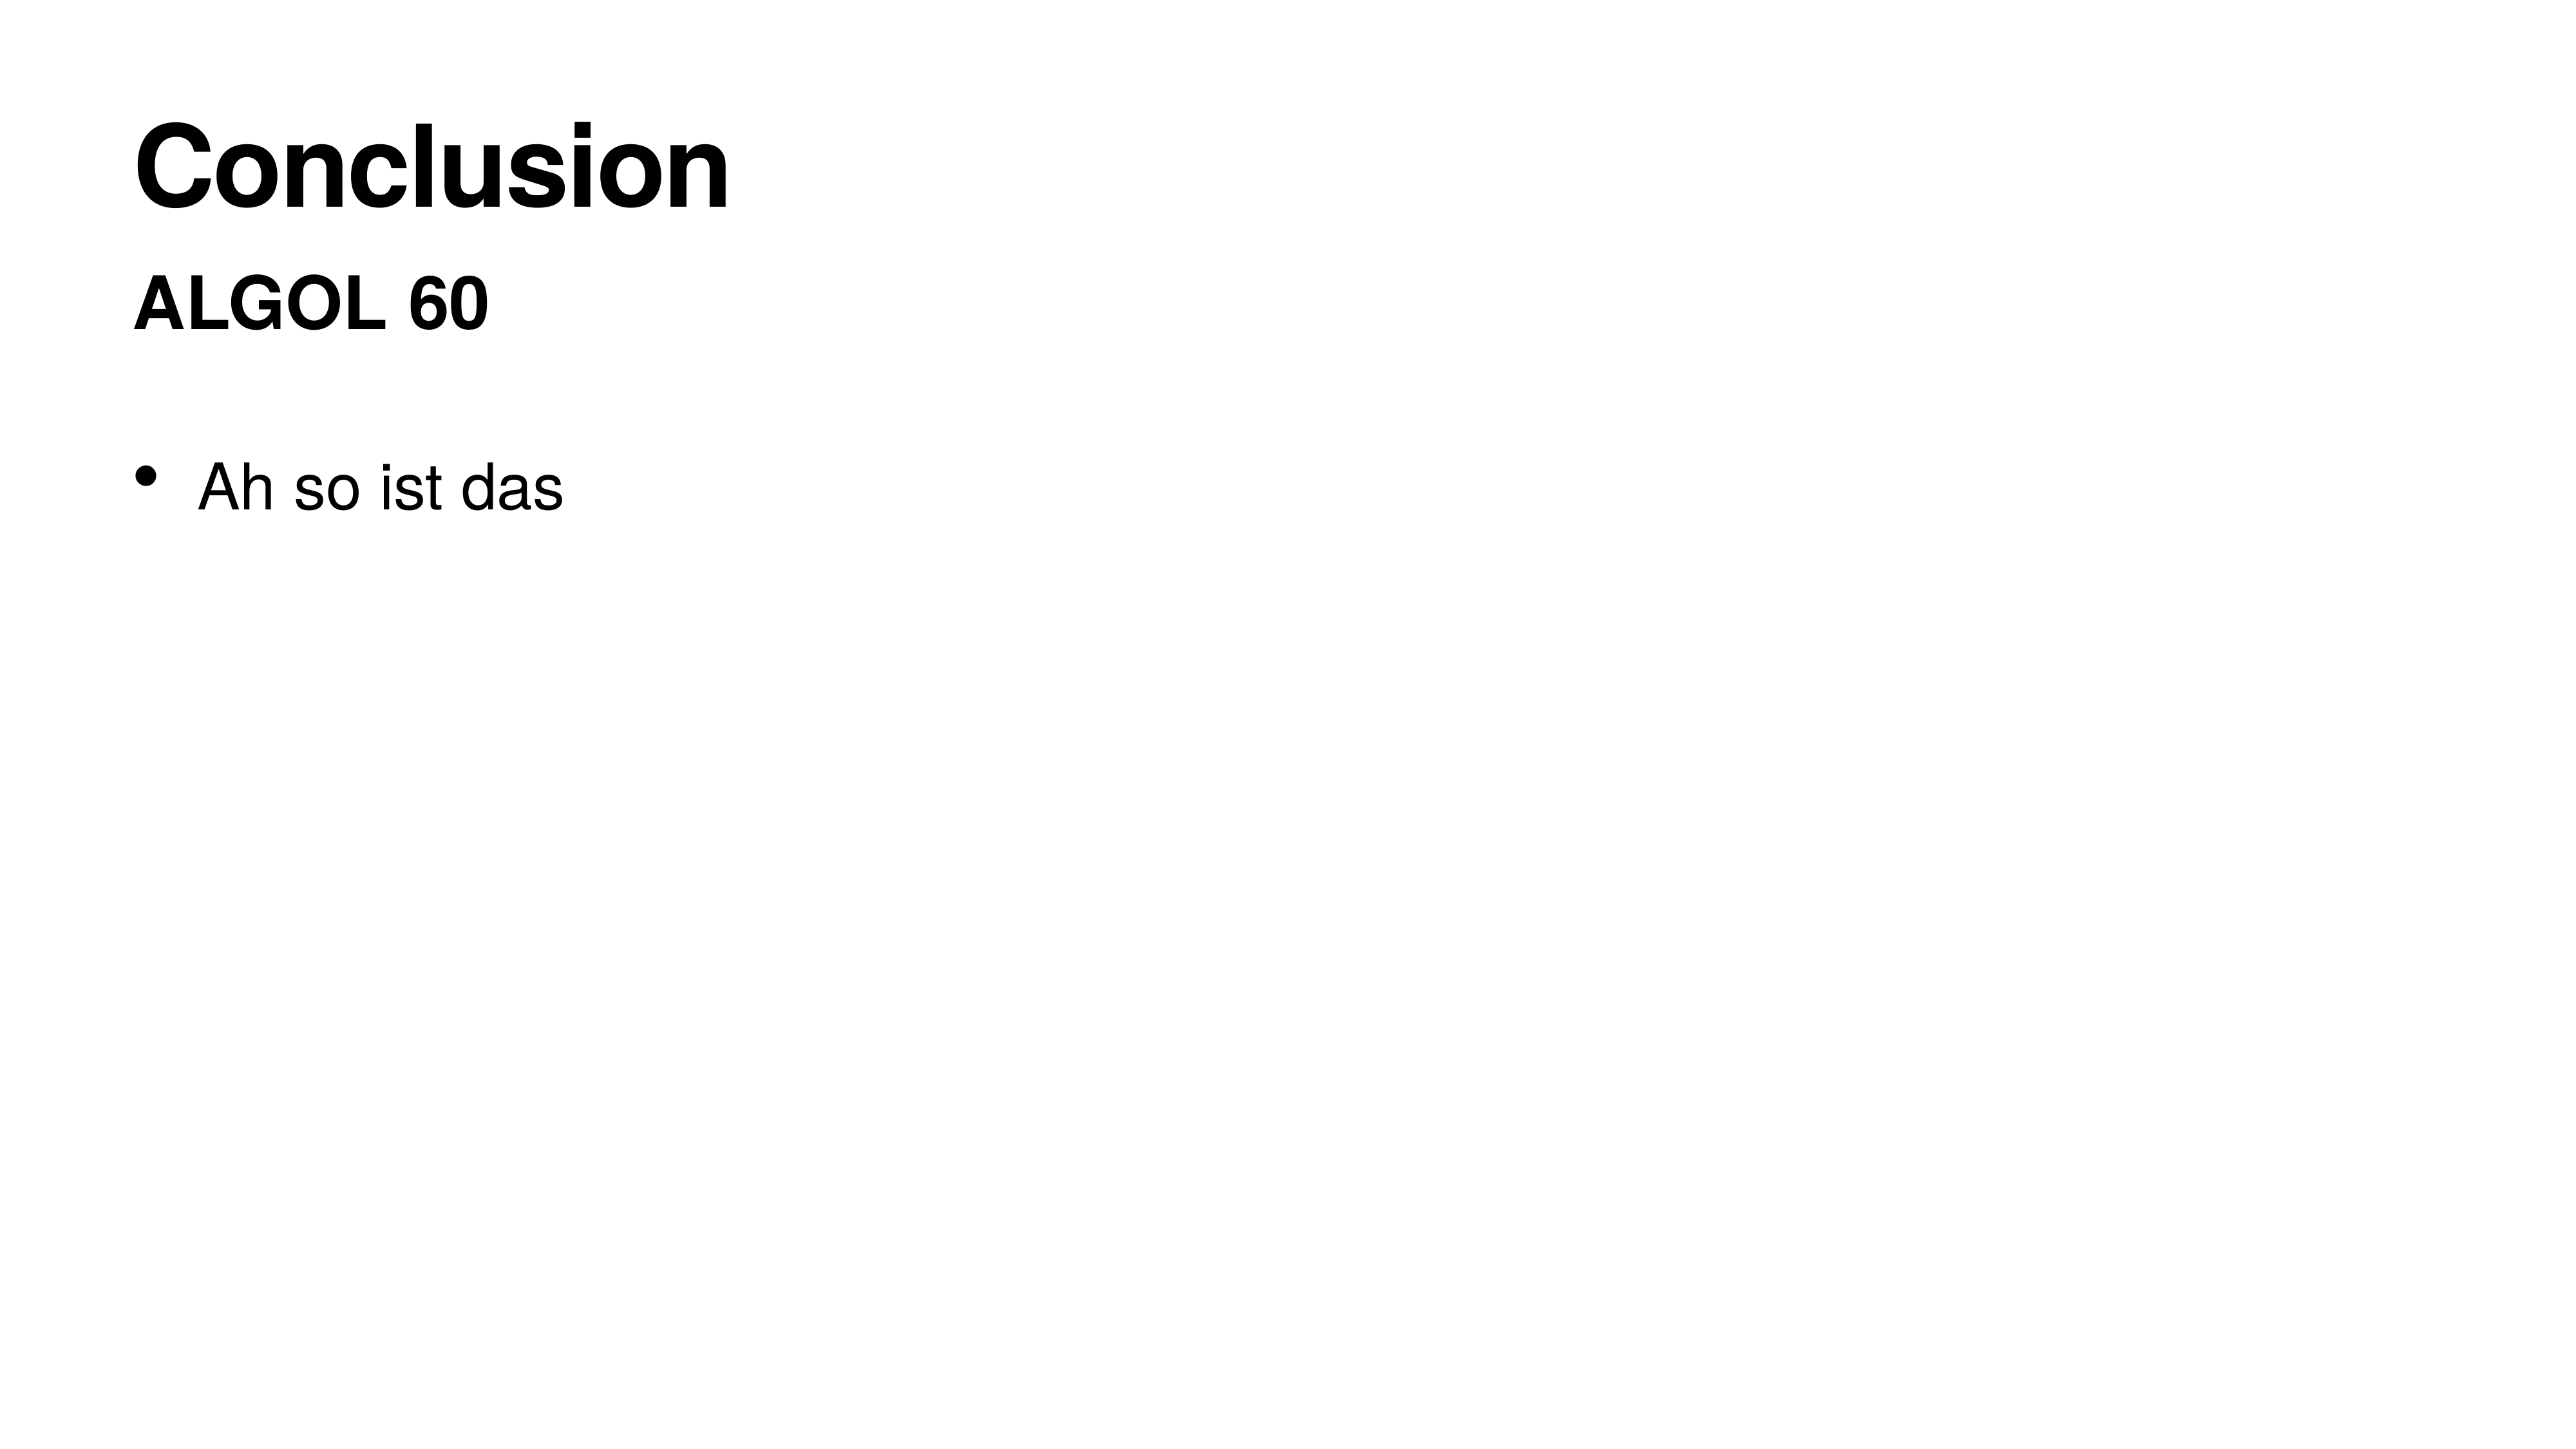

# Conclusion
ALGOL 60
Ah so ist das